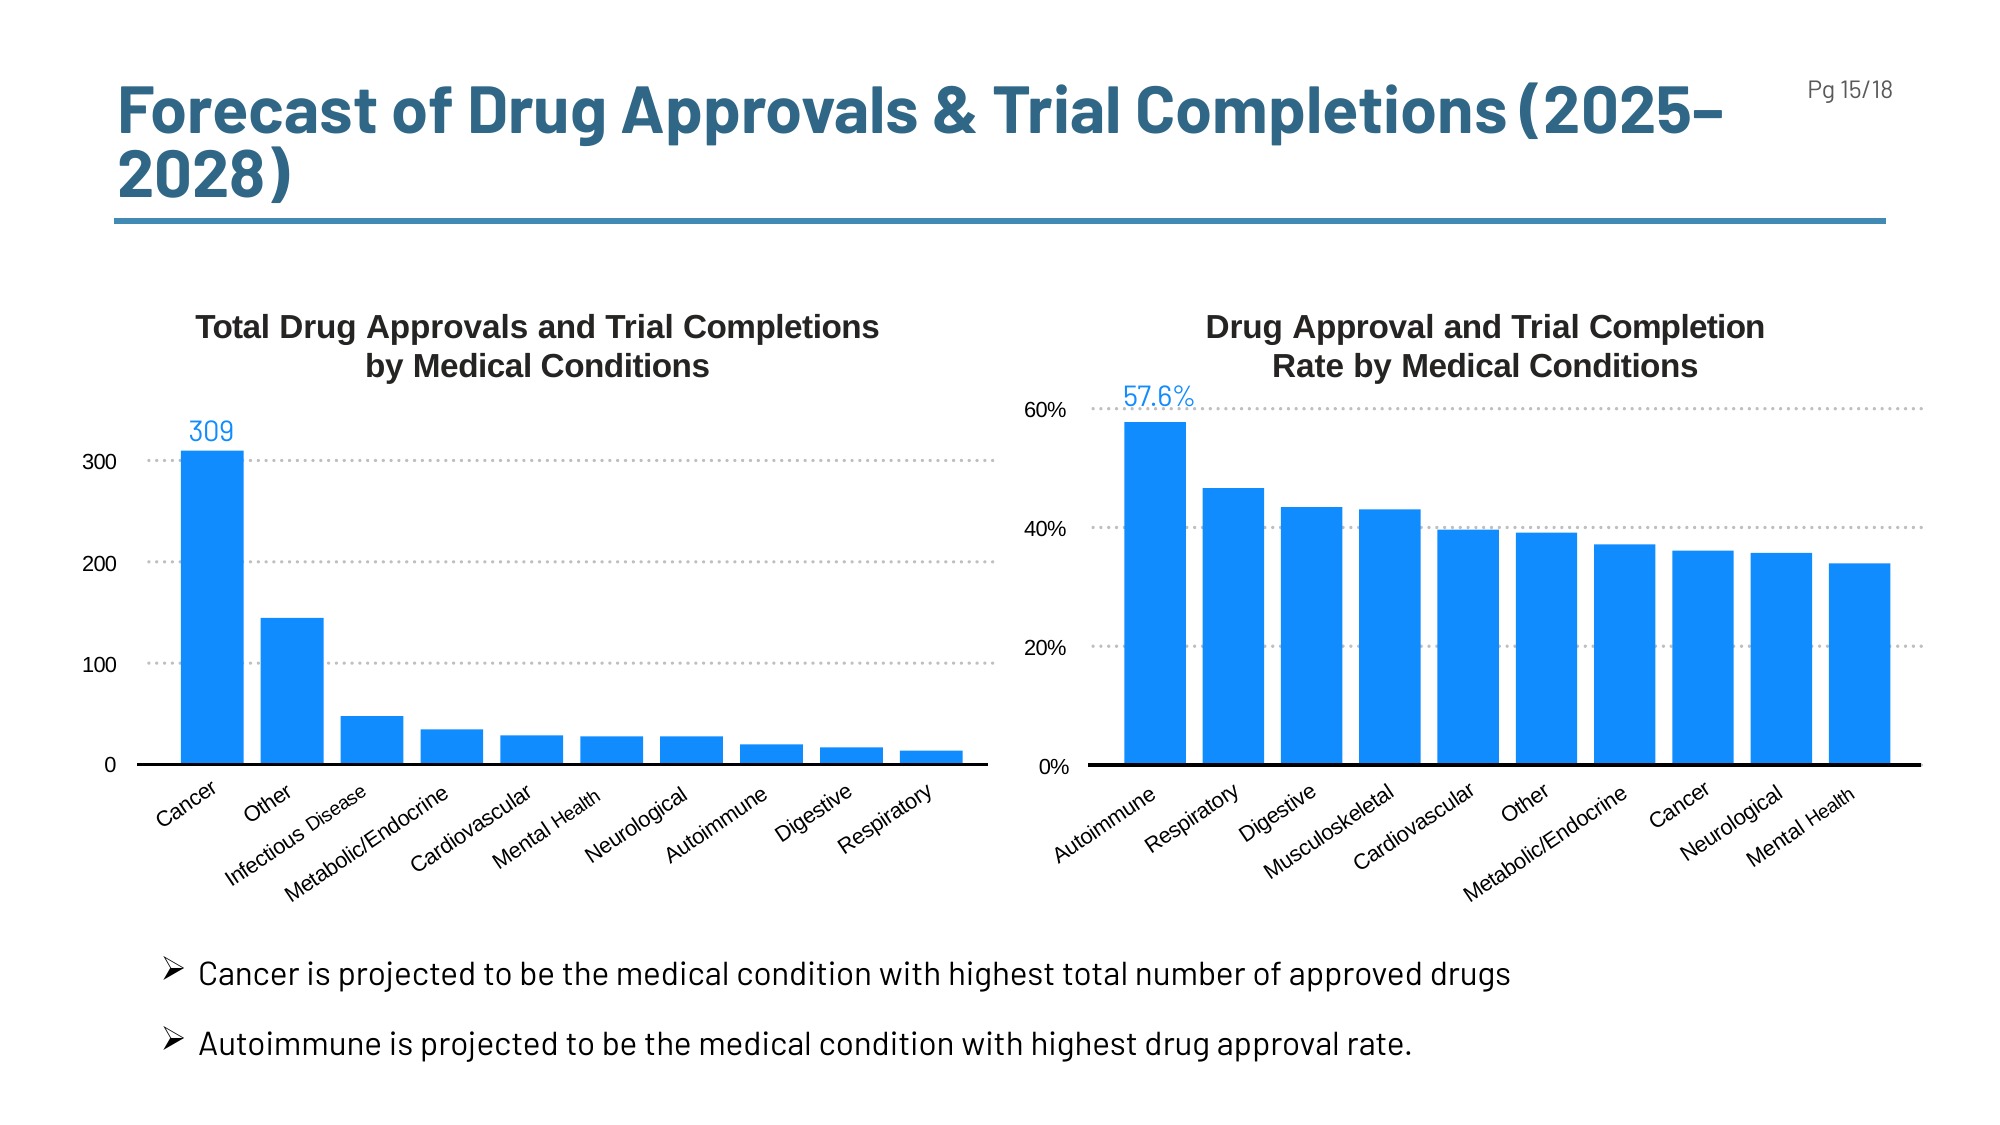

Forecast of Drug Approvals & Trial Completions (2025–2028)
Total Drug Approvals and Trial Completions by Medical Conditions
309
300

200

100

0
Other
Cancer
Digestive
Respiratory
Autoimmune
Neurological
Mental Health
Cardiovascular
Infectious Disease
Metabolic/Endocrine
Drug Approval and Trial Completion Rate by Medical Conditions
57.6%
60%

40%
20%
0%
Other
Cancer
Digestive
Respiratory
Neurological
Autoimmune
Mental Health
Cardiovascular
Musculoskeletal
Metabolic/Endocrine
Cancer is projected to be the medical condition with highest total number of approved drugs
Autoimmune is projected to be the medical condition with highest drug approval rate.